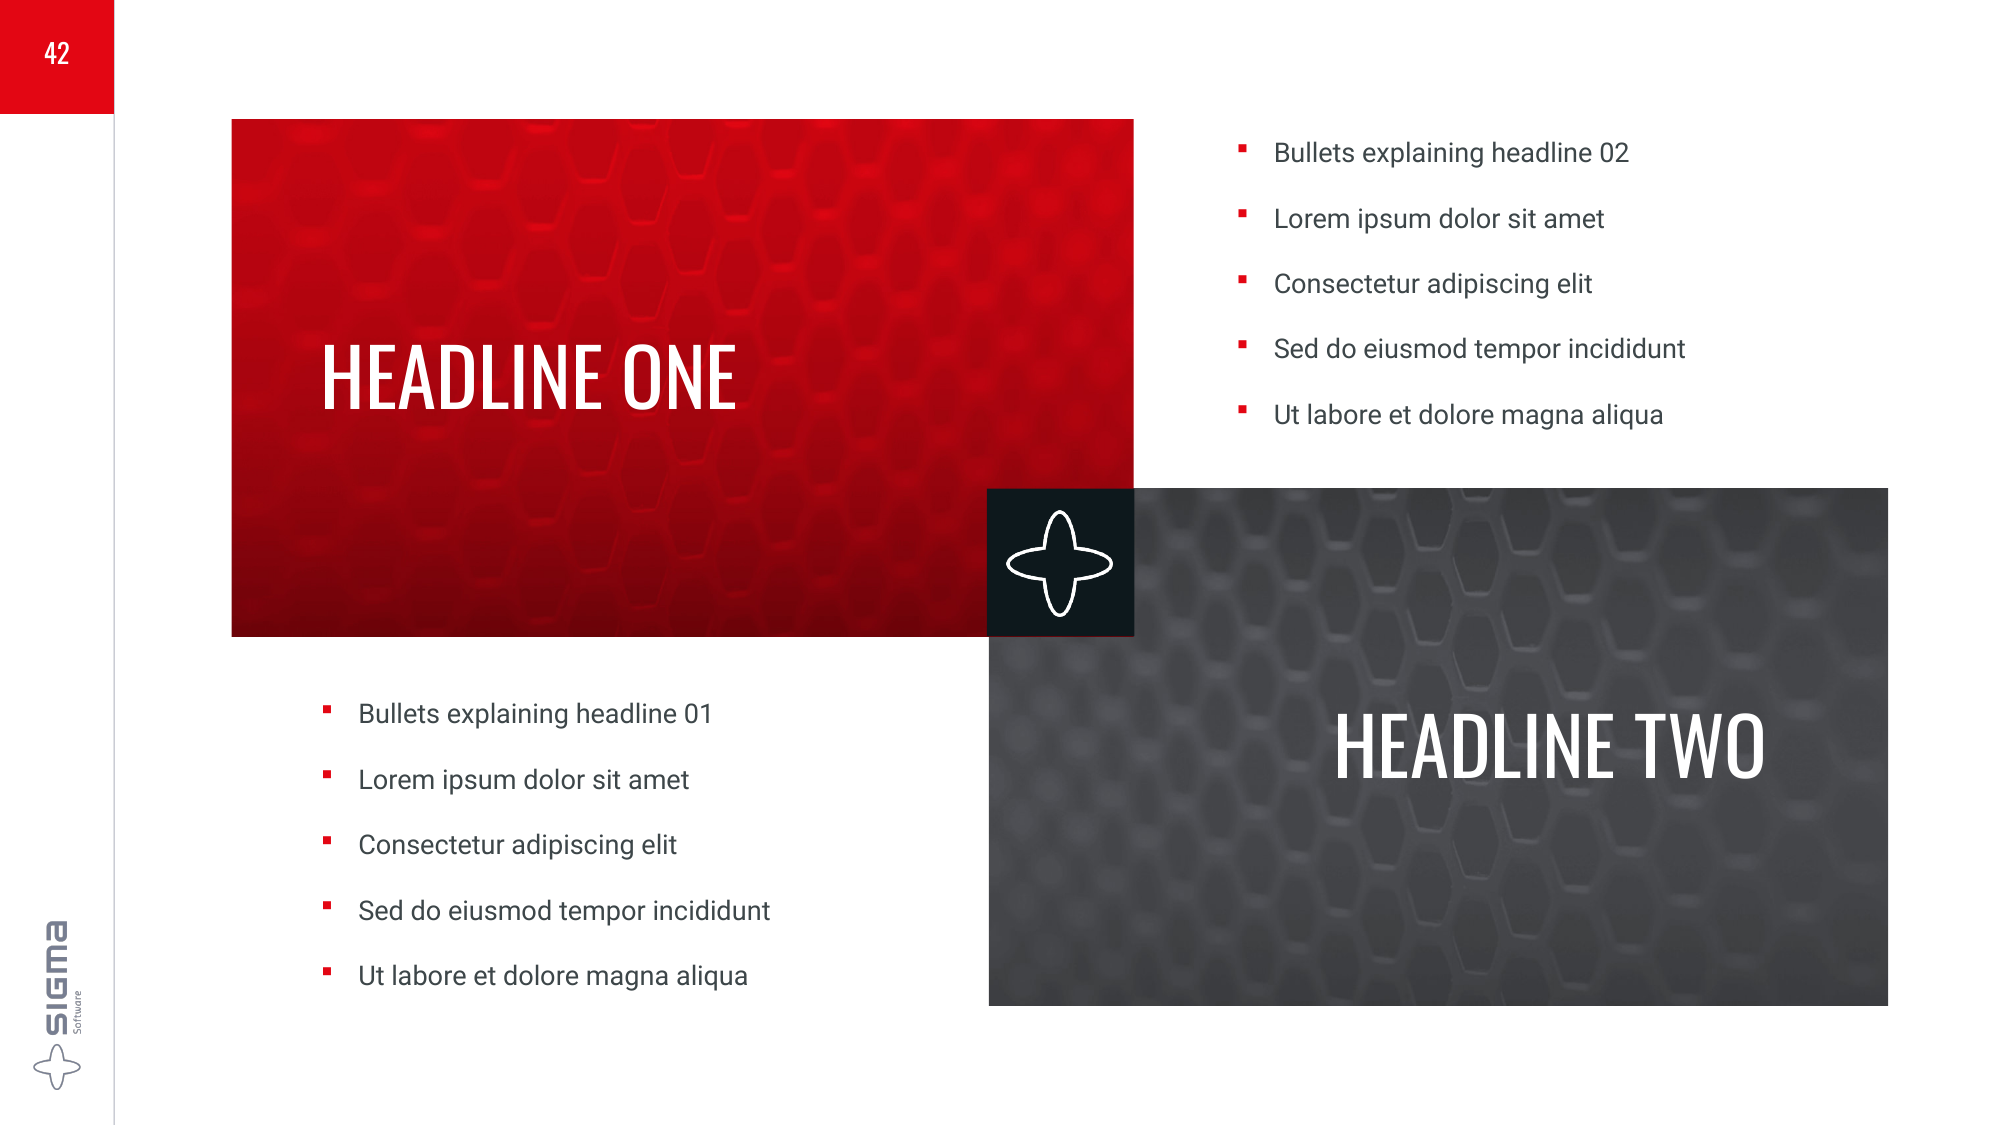

42
Bullets explaining headline 02
Lorem ipsum dolor sit amet
Consectetur adipiscing elit
Sed do eiusmod tempor incididunt
Ut labore et dolore magna aliqua
HEADLINE ONE
Bullets explaining headline 01
Lorem ipsum dolor sit amet
Consectetur adipiscing elit
Sed do eiusmod tempor incididunt
Ut labore et dolore magna aliqua
HEADLINE TWO